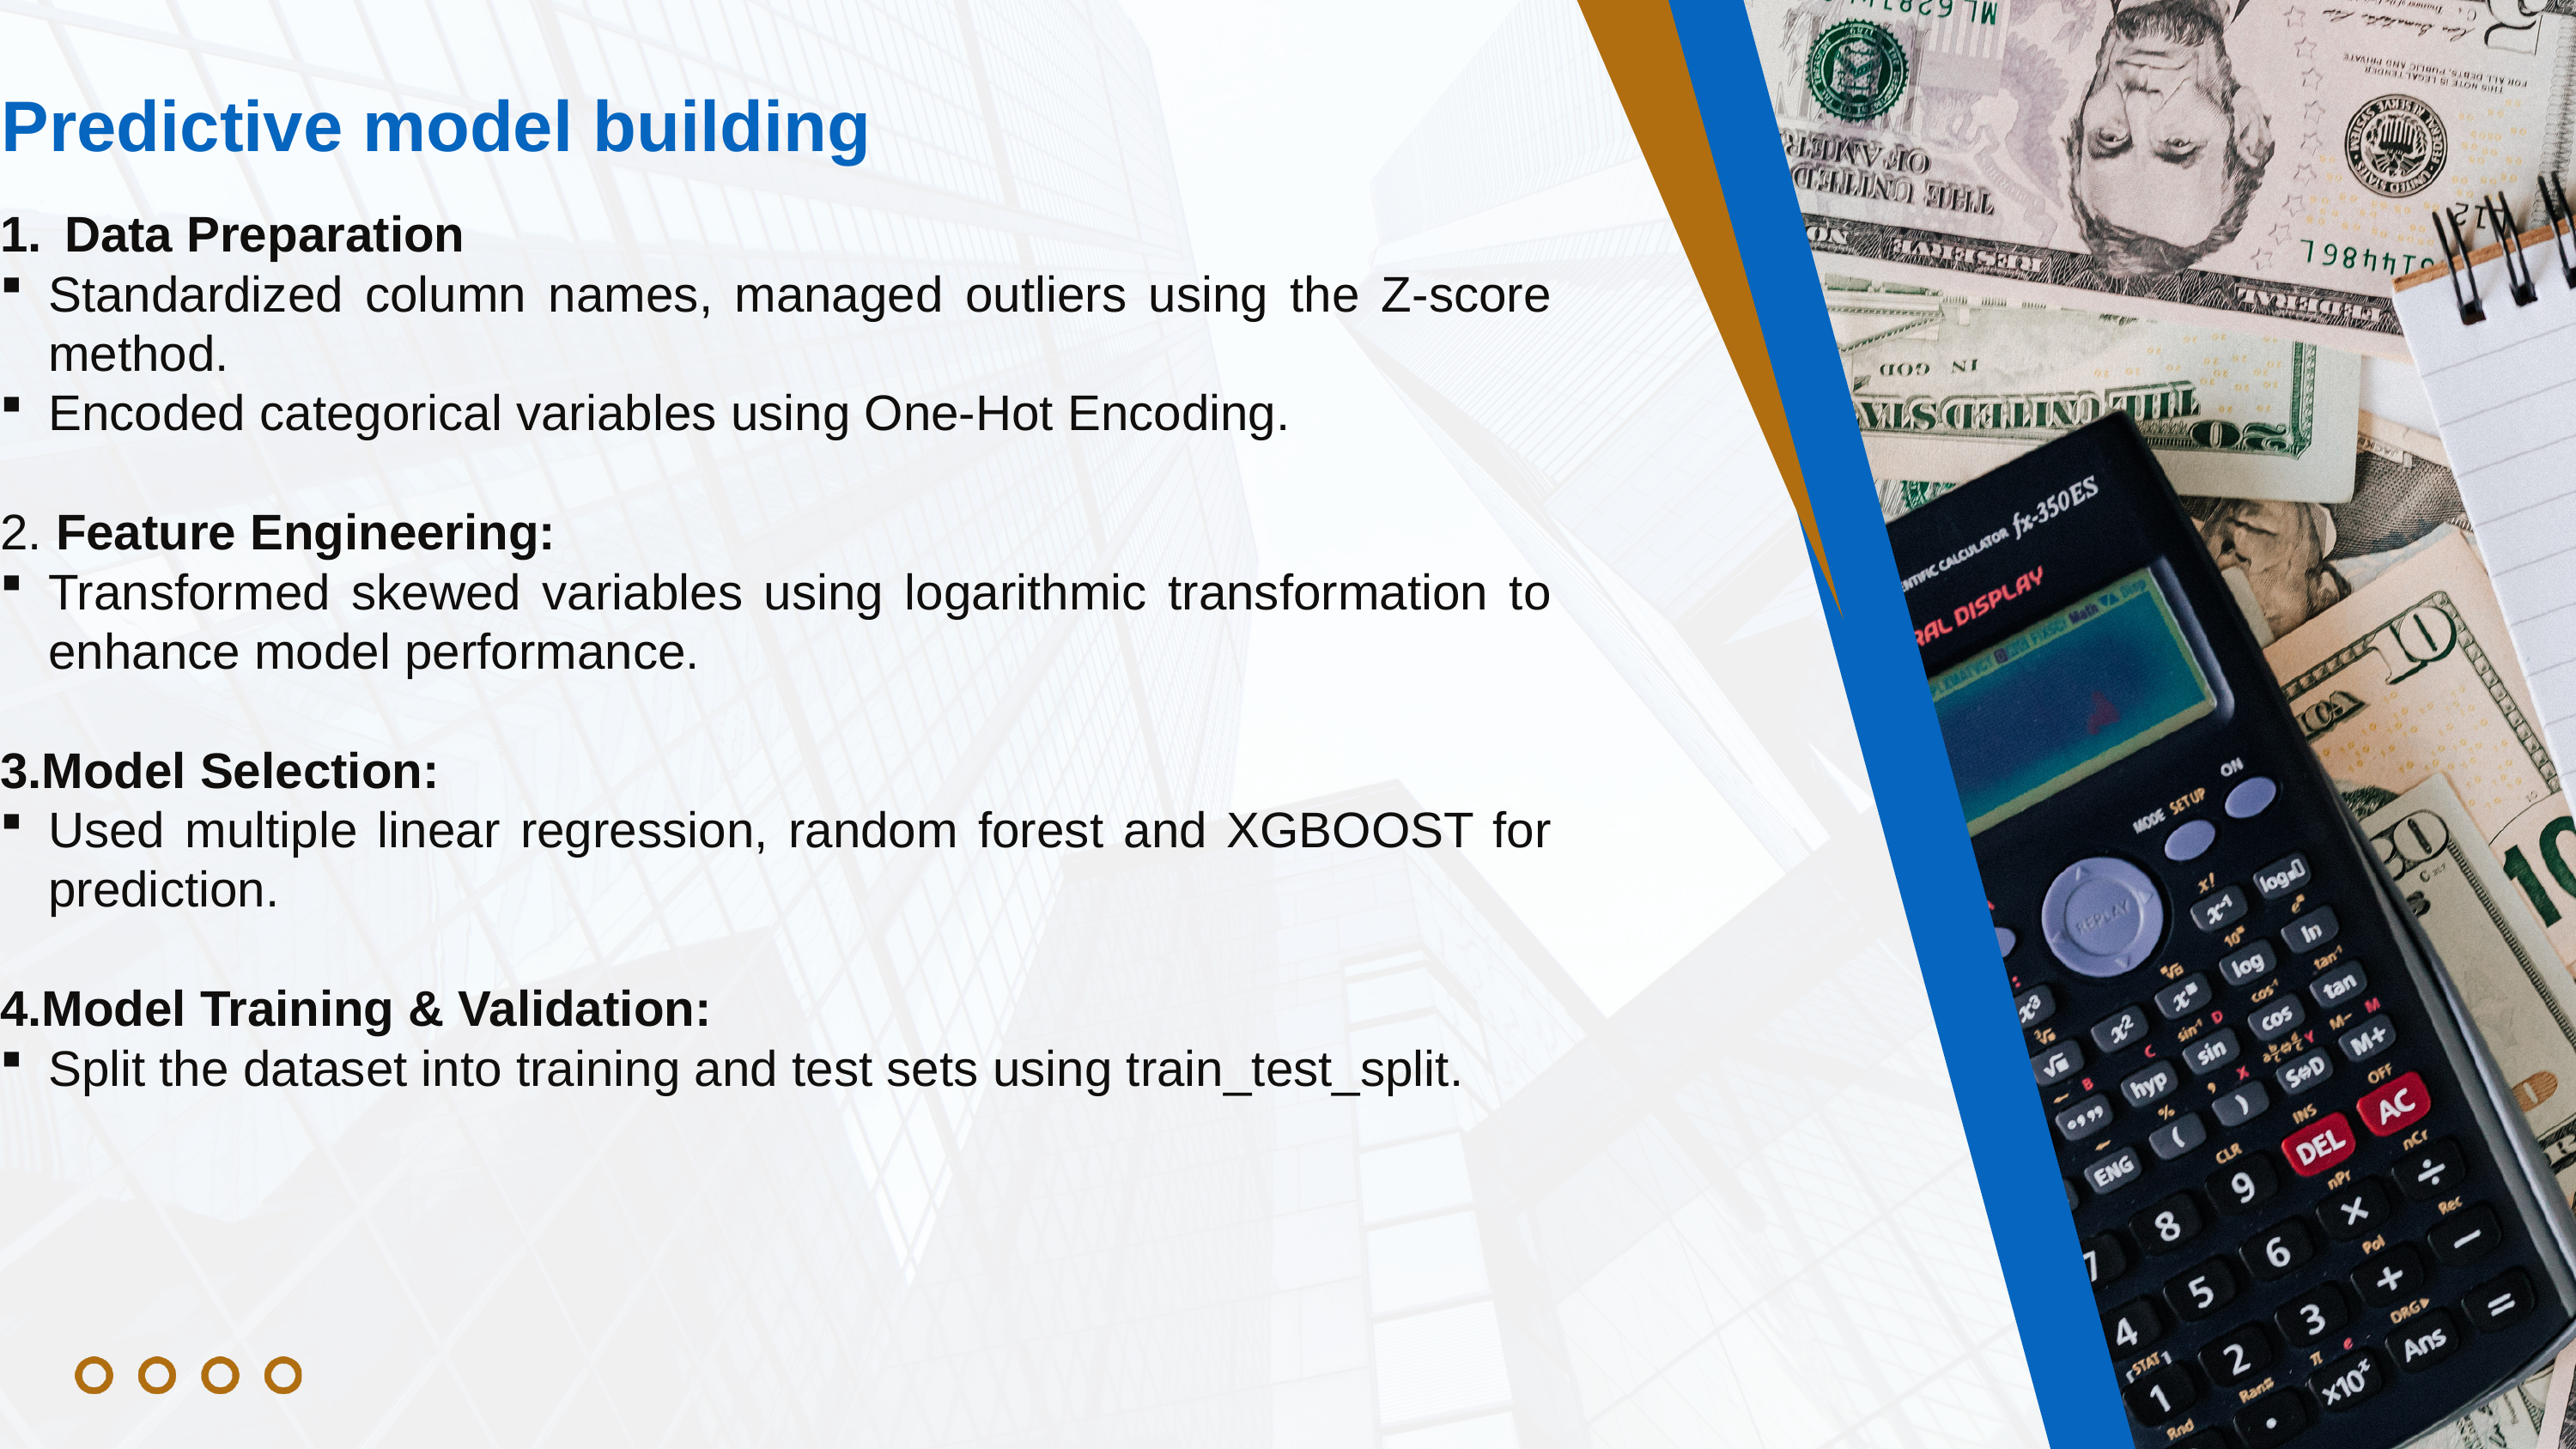

Predictive model building
Data Preparation
Standardized column names, managed outliers using the Z-score method.
Encoded categorical variables using One-Hot Encoding.

2. Feature Engineering:
Transformed skewed variables using logarithmic transformation to enhance model performance.

3.Model Selection:
Used multiple linear regression, random forest and XGBOOST for prediction.

4.Model Training & Validation:
Split the dataset into training and test sets using train_test_split.